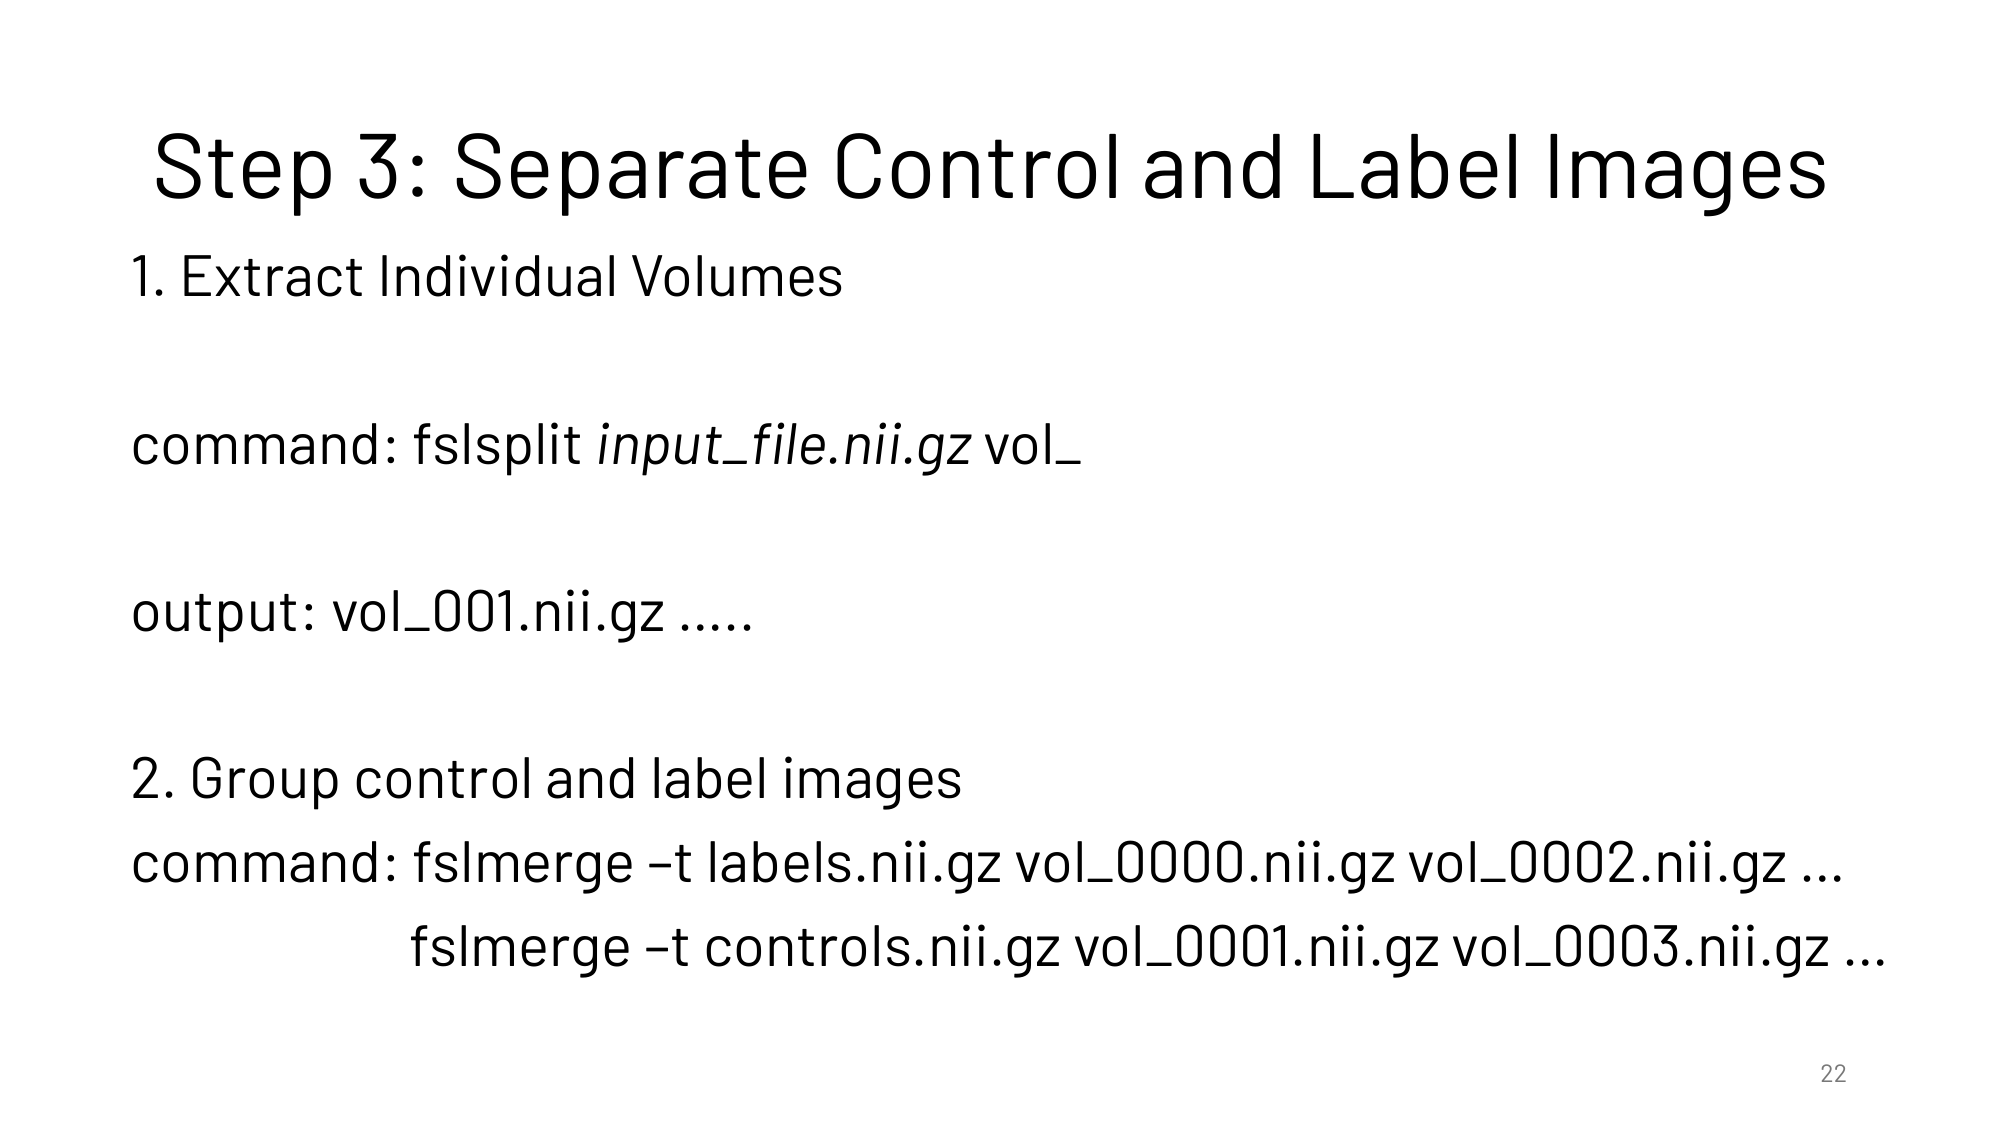

# Step 3: Separate Control and Label Images
1. Extract Individual Volumes

command: fslsplit input_file.nii.gz vol_

output: vol_001.nii.gz …..

2. Group control and label images
command: fslmerge –t labels.nii.gz vol_0000.nii.gz vol_0002.nii.gz …
	           fslmerge –t controls.nii.gz vol_0001.nii.gz vol_0003.nii.gz …

22